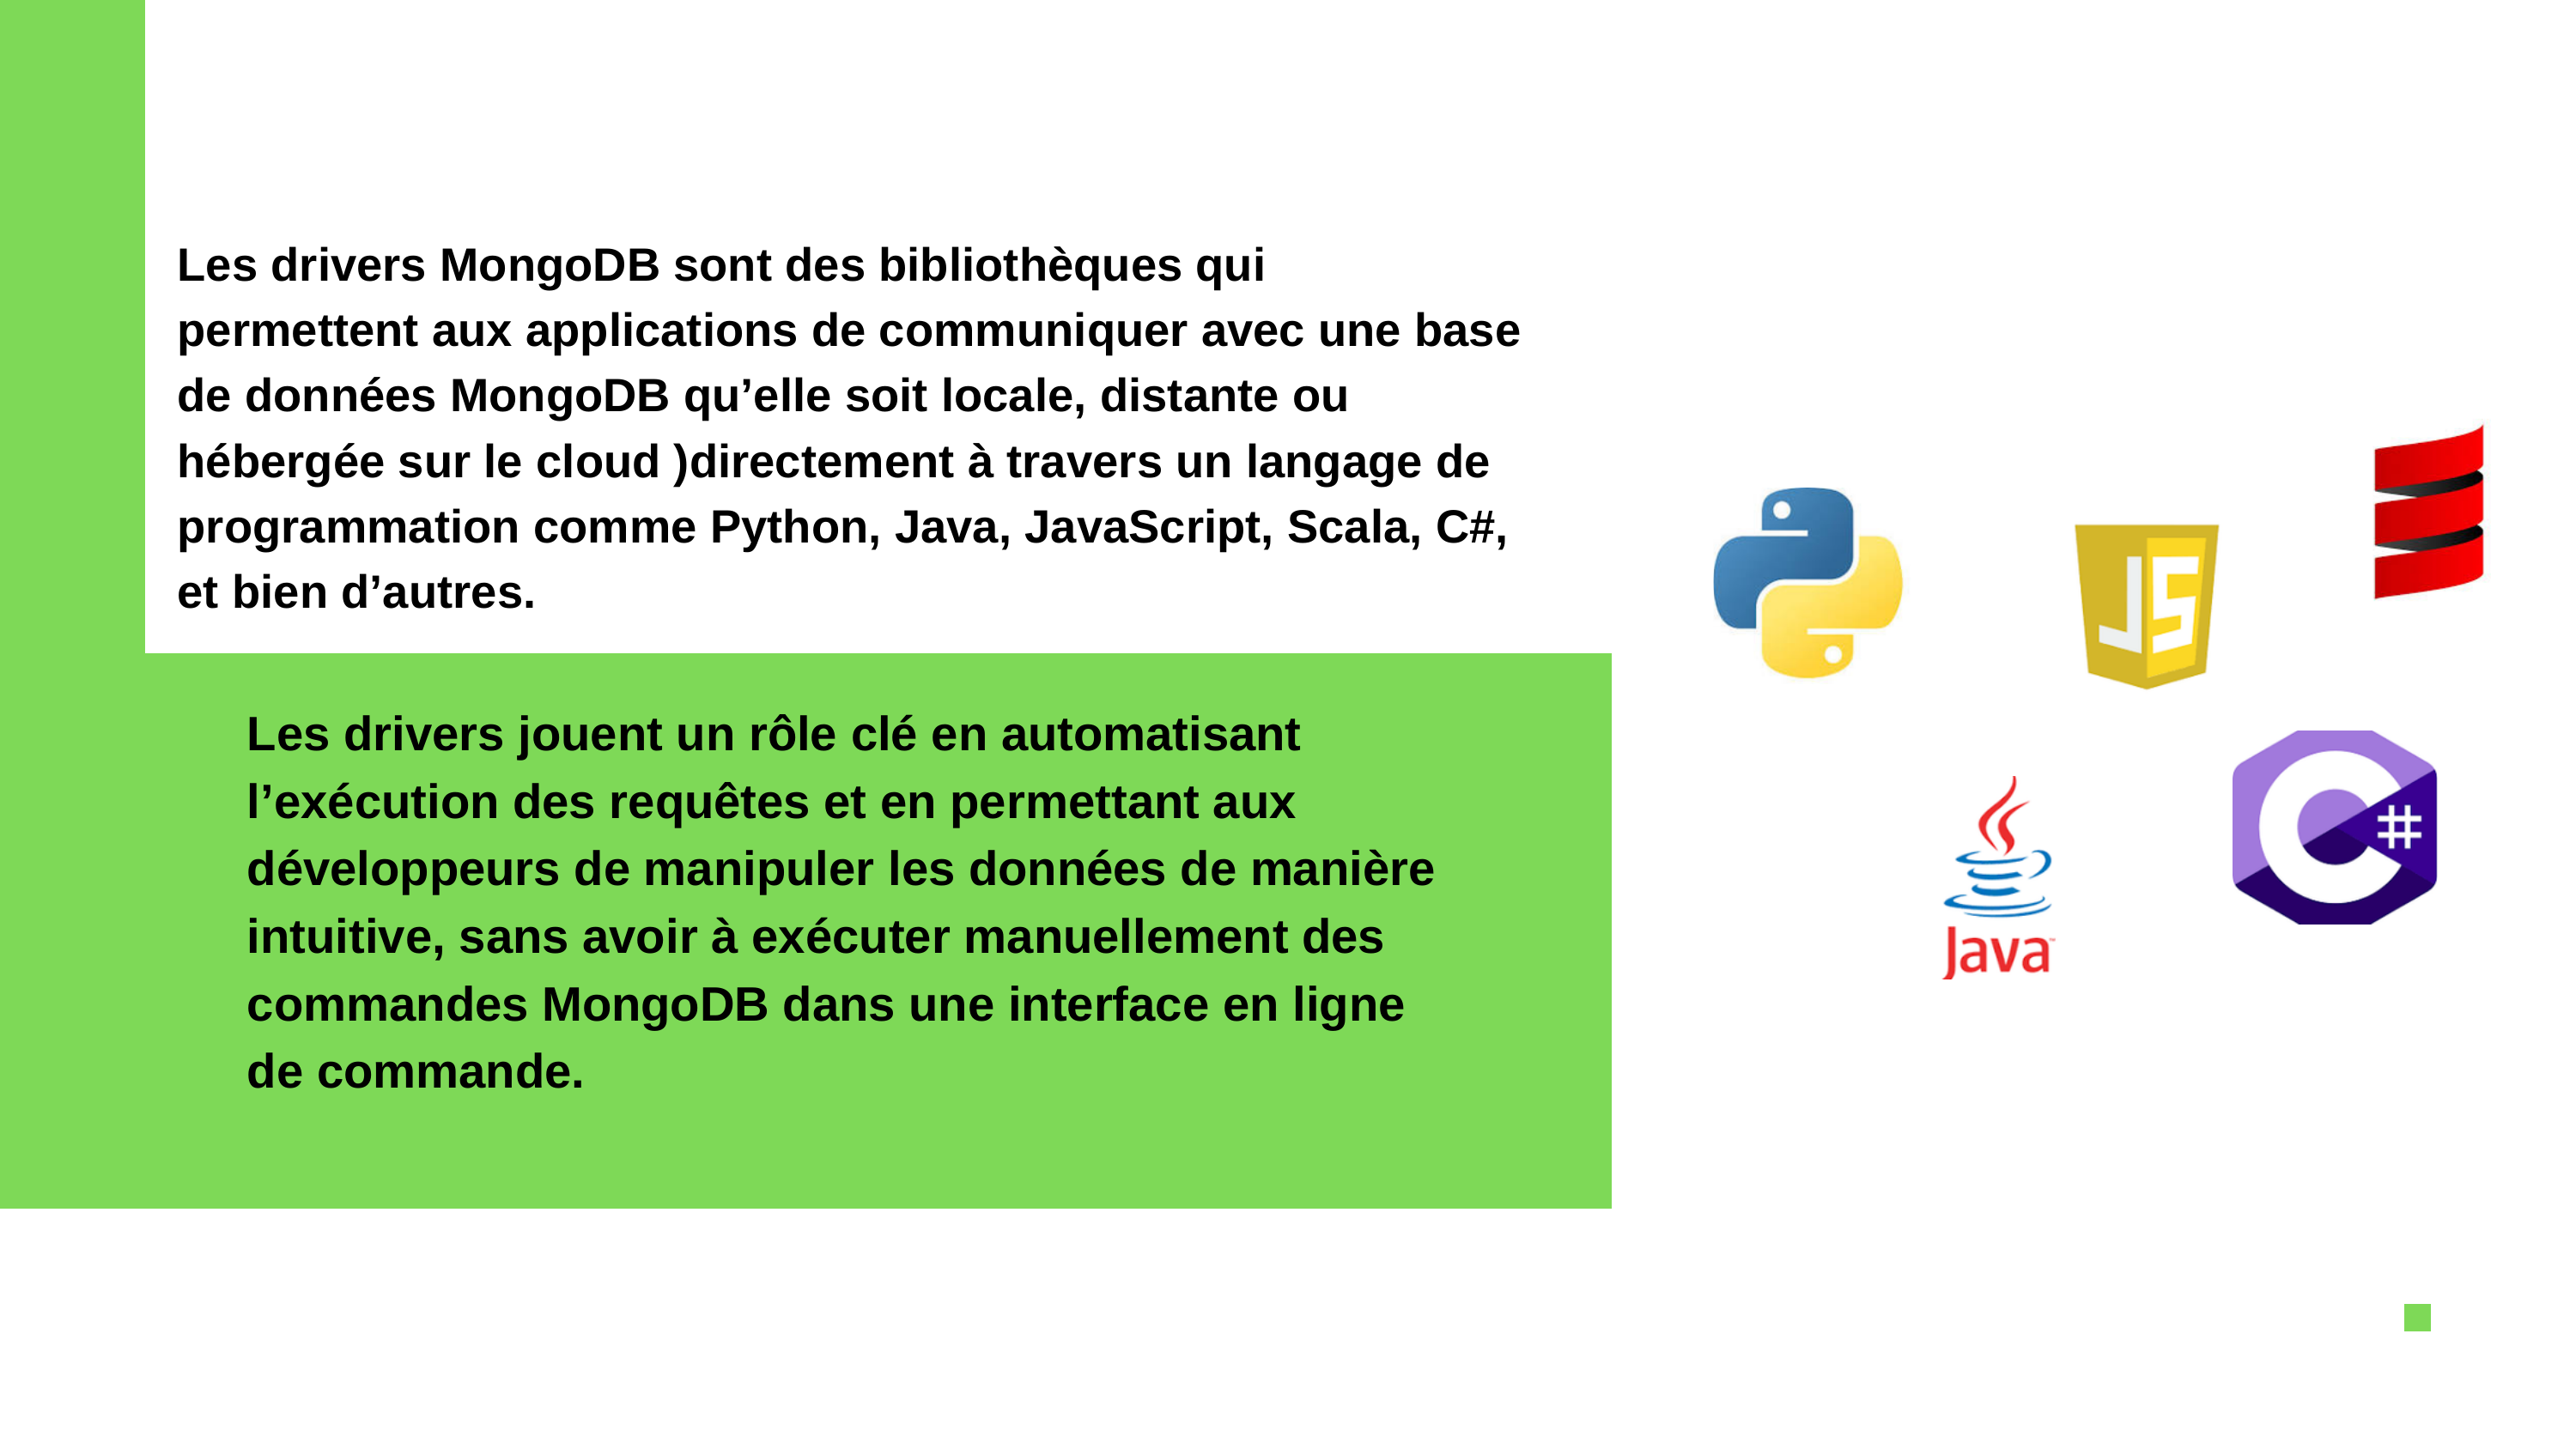

Les drivers MongoDB sont des bibliothèques qui  permettent aux applications de communiquer avec une base de données MongoDB qu’elle soit locale, distante ou hébergée sur le cloud )directement à travers un langage de programmation comme Python, Java, JavaScript, Scala, C#, et bien d’autres.

Les drivers jouent un rôle clé en automatisant l’exécution des requêtes et en permettant aux développeurs de manipuler les données de manière intuitive, sans avoir à exécuter manuellement des commandes MongoDB dans une interface en ligne de commande.